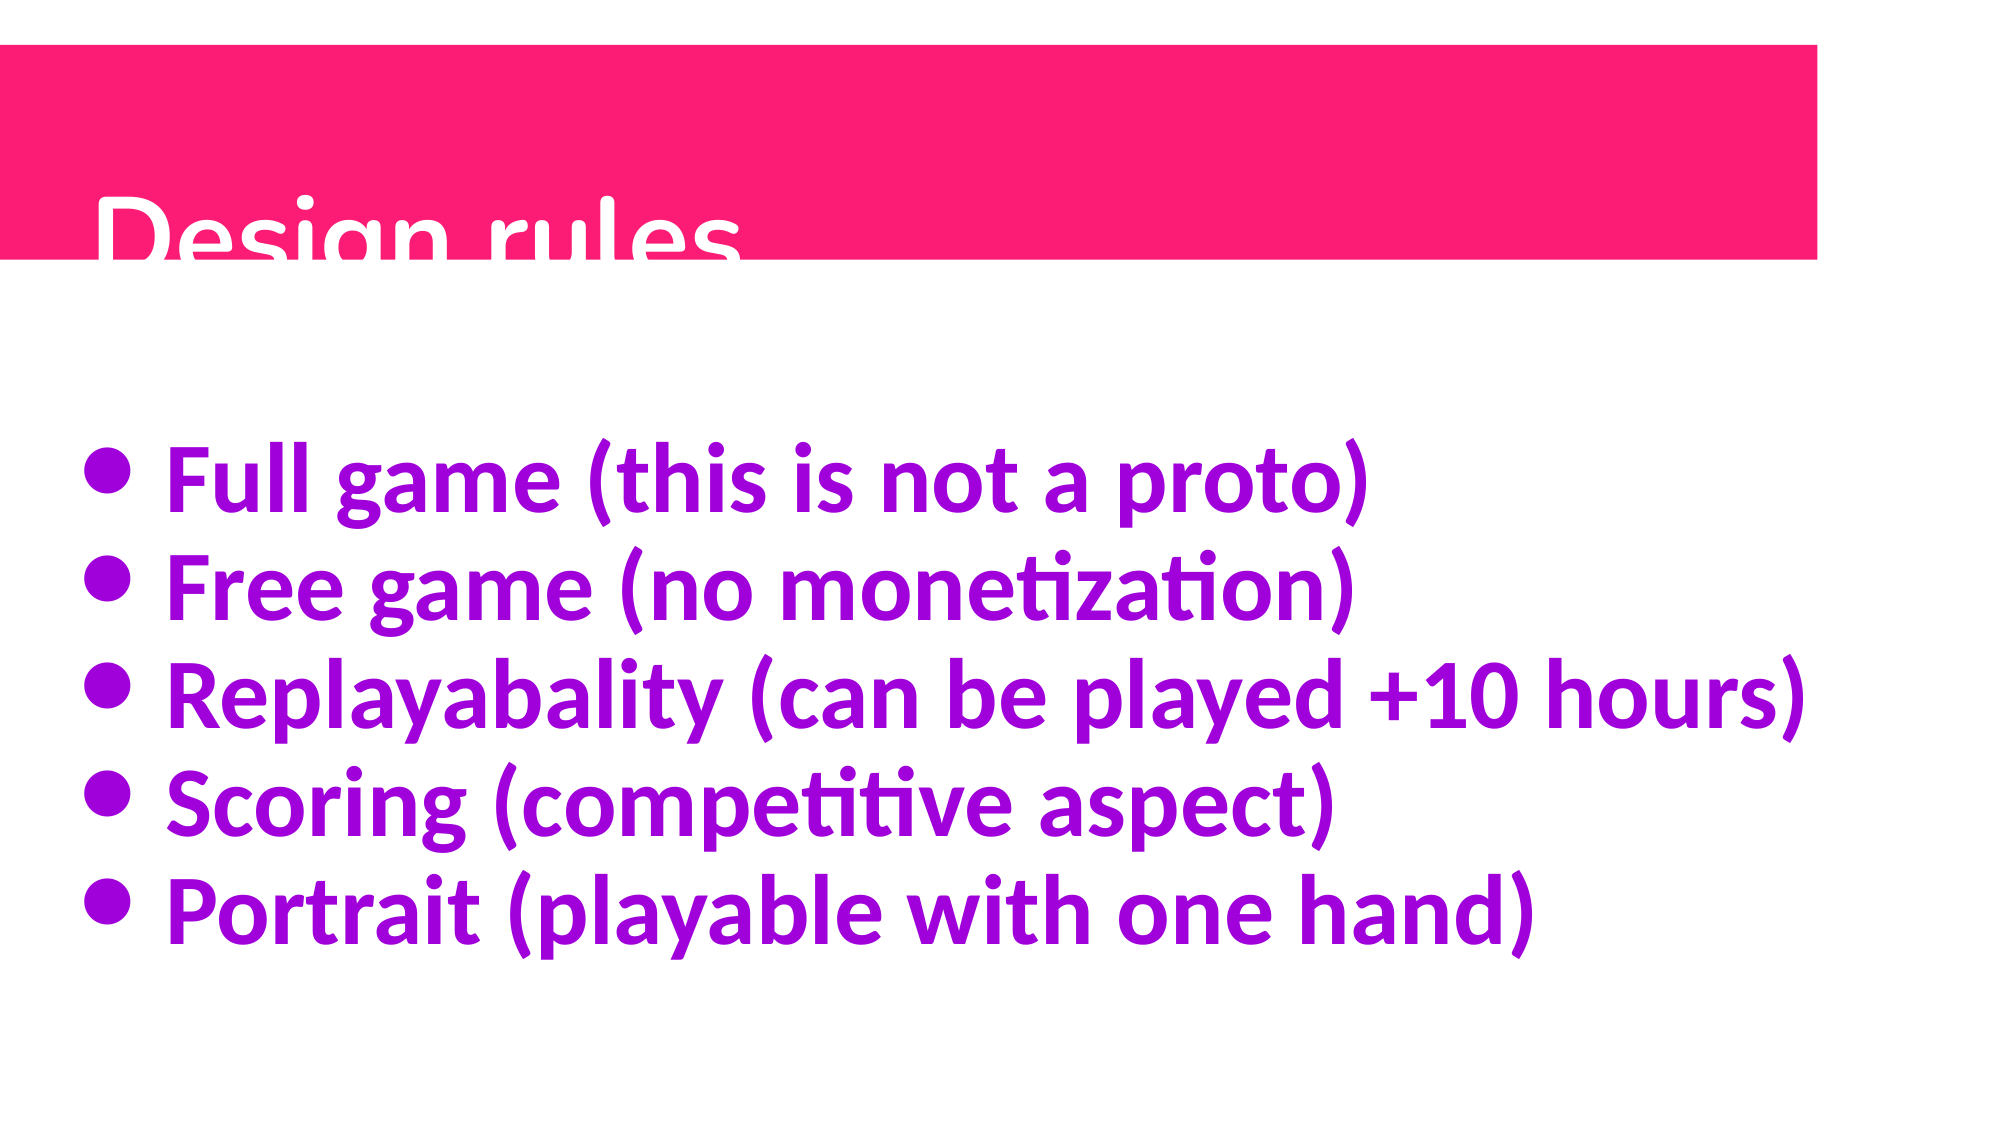

Design rules

Full game (this is not a proto)
Free game (no monetization)
Replayabality (can be played +10 hours)
Scoring (competitive aspect)
Portrait (playable with one hand)